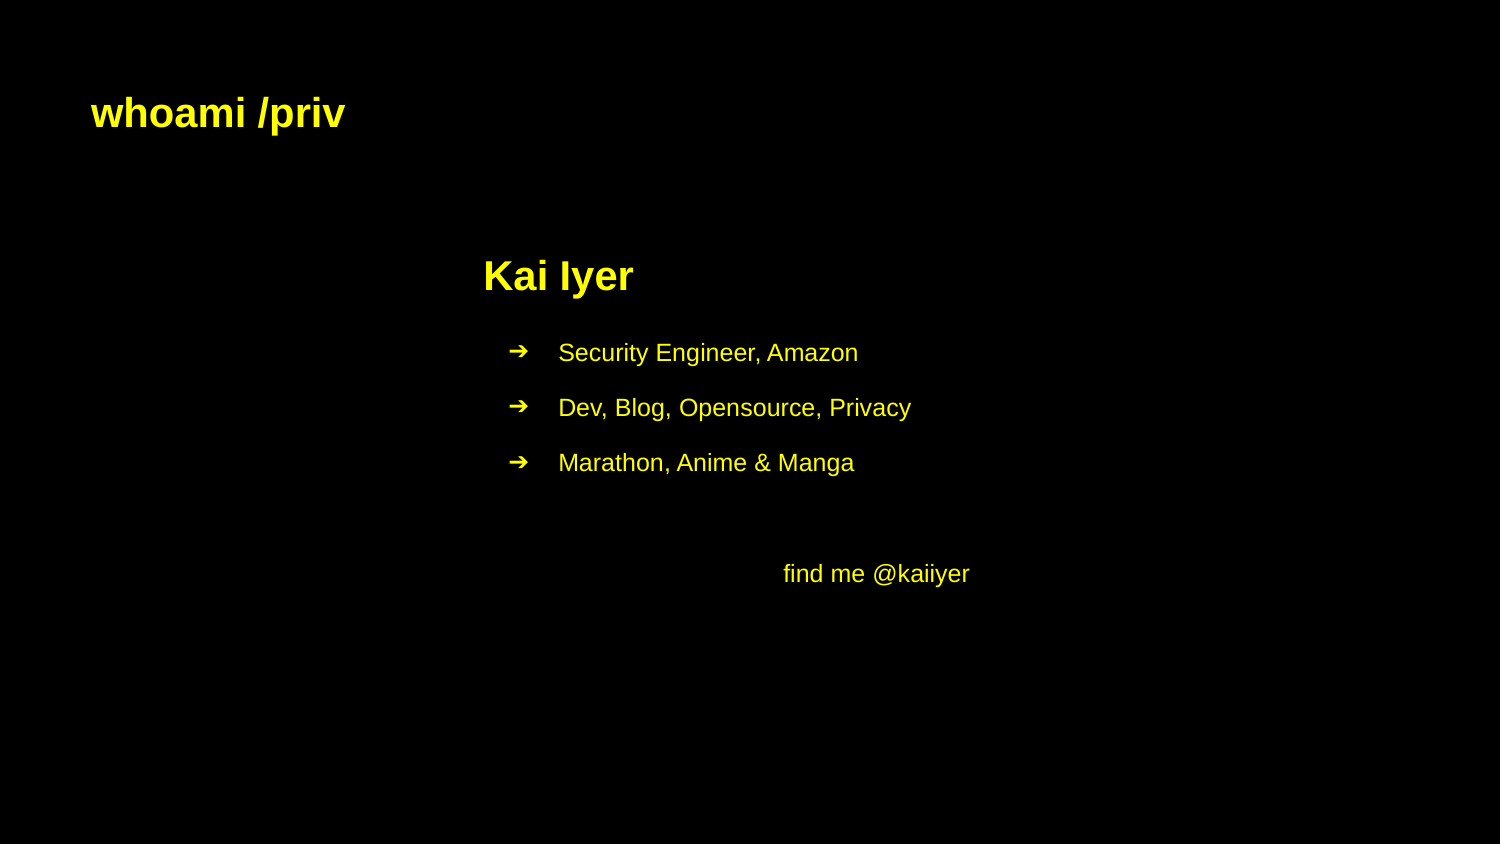

whoami /priv
Kai Iyer
Security Engineer, Amazon
Dev, Blog, Opensource, Privacy
Marathon, Anime & Manga

find me @kaiiyer